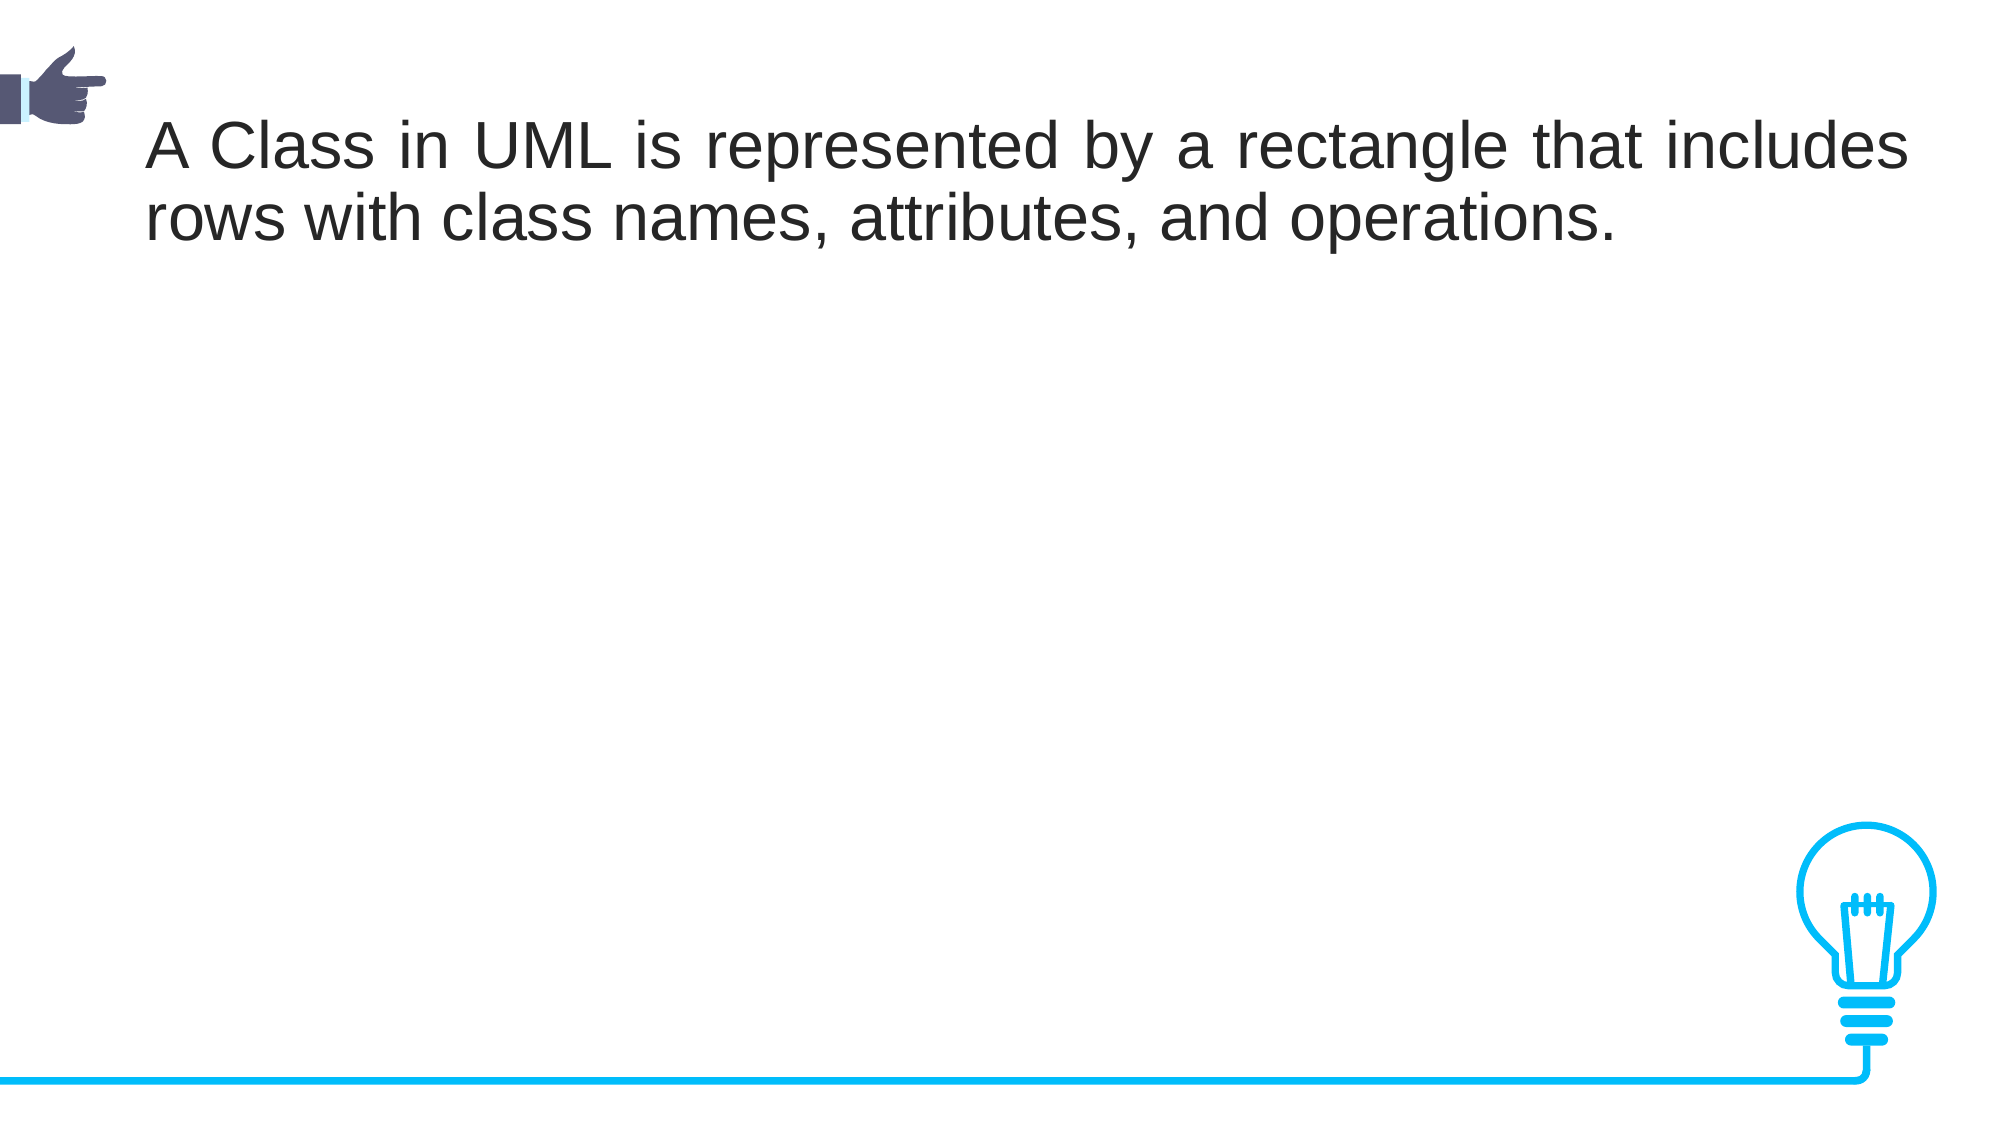

A Class in UML is represented by a rectangle that includes rows with class names, attributes, and operations.